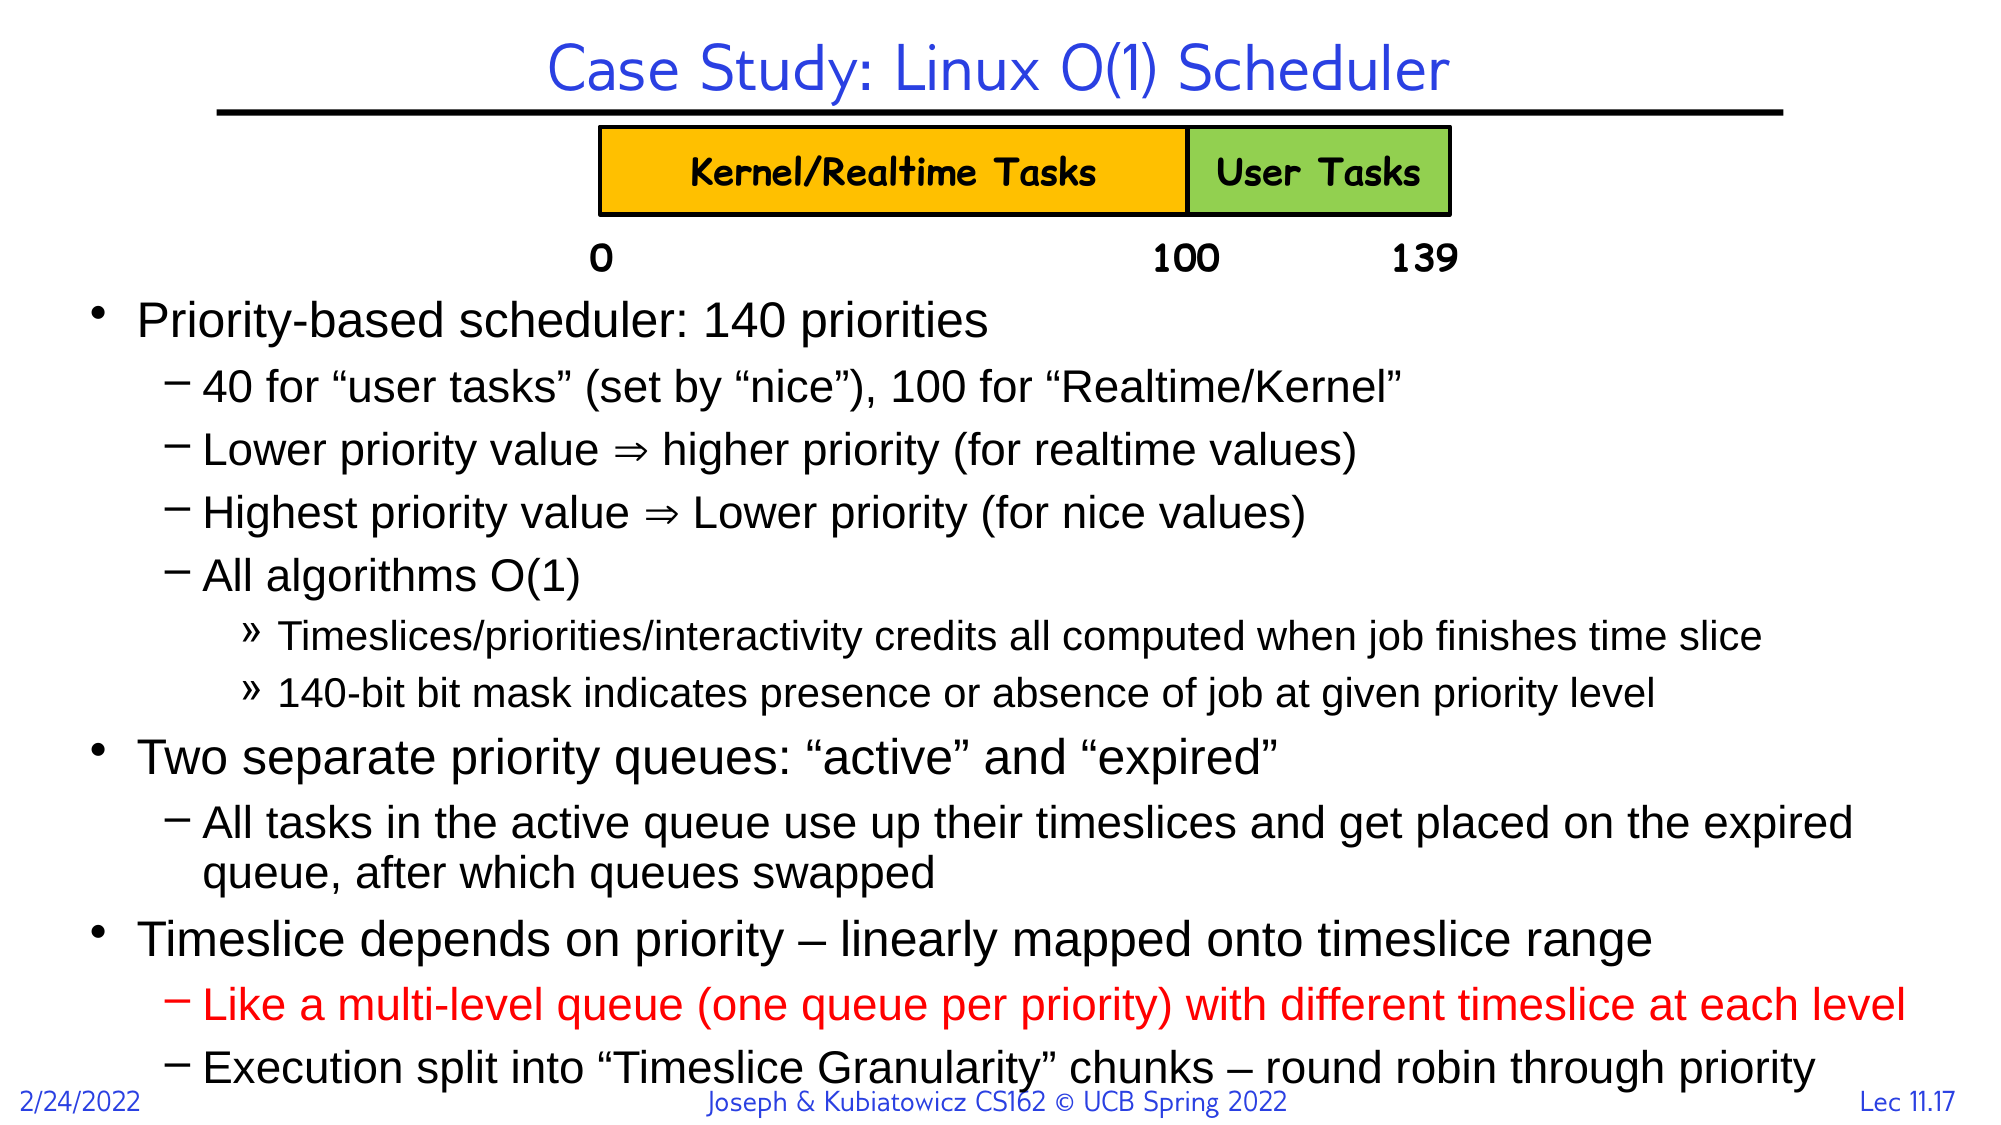

# Case Study: Linux O(1) Scheduler
Kernel/Realtime Tasks
User Tasks
0
100
139
Priority-based scheduler: 140 priorities
40 for “user tasks” (set by “nice”), 100 for “Realtime/Kernel”
Lower priority value ⇒ higher priority (for realtime values)
Highest priority value ⇒ Lower priority (for nice values)
All algorithms O(1)
Timeslices/priorities/interactivity credits all computed when job finishes time slice
140-bit bit mask indicates presence or absence of job at given priority level
Two separate priority queues: “active” and “expired”
All tasks in the active queue use up their timeslices and get placed on the expired queue, after which queues swapped
Timeslice depends on priority – linearly mapped onto timeslice range
Like a multi-level queue (one queue per priority) with different timeslice at each level
Execution split into “Timeslice Granularity” chunks – round robin through priority